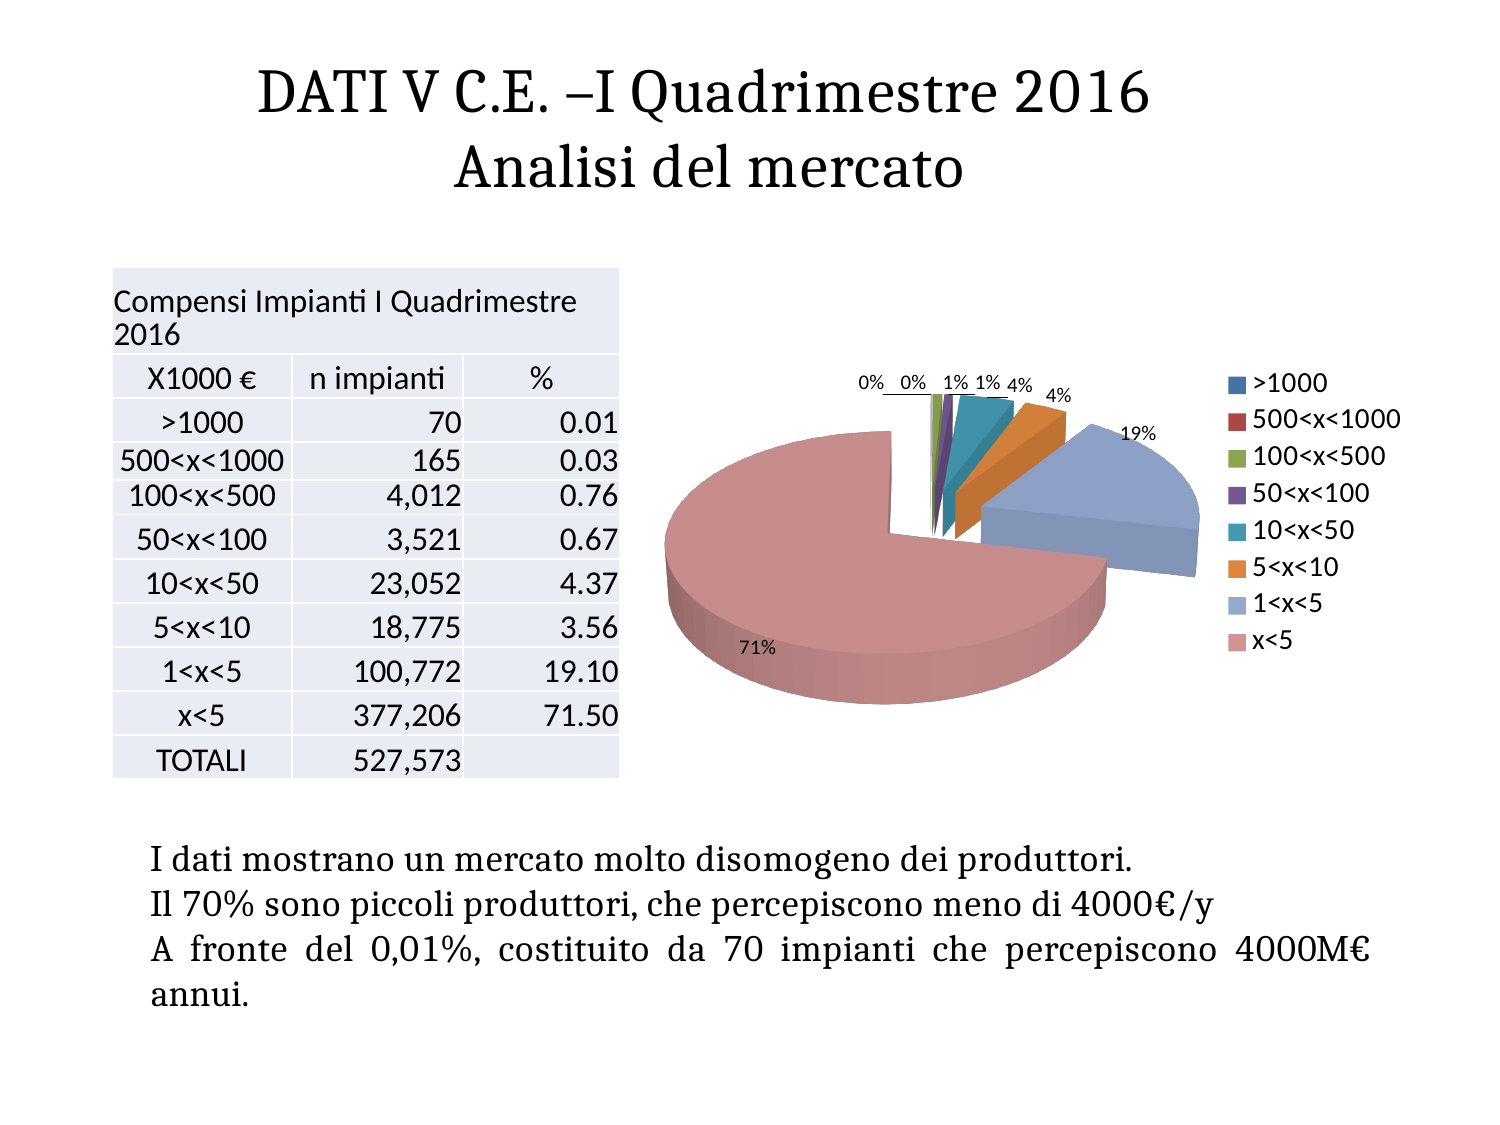

DATI V C.E. –I Quadrimestre 2016
Analisi del mercato
| Compensi Impianti I Quadrimestre 2016 |  |  |
| --- | --- | --- |
| X1000 € | n impianti | % |
| >1000 | 70 | 0.01 |
| 500<x<1000 | 165 | 0.03 |
| 100<x<500 | 4,012 | 0.76 |
| 50<x<100 | 3,521 | 0.67 |
| 10<x<50 | 23,052 | 4.37 |
| 5<x<10 | 18,775 | 3.56 |
| 1<x<5 | 100,772 | 19.10 |
| x<5 | 377,206 | 71.50 |
| TOTALI | 527,573 |  |

[unsupported chart]

I dati mostrano un mercato molto disomogeno dei produttori.
Il 70% sono piccoli produttori, che percepiscono meno di 4000€/y
A fronte del 0,01%, costituito da 70 impianti che percepiscono 4000M€ annui.